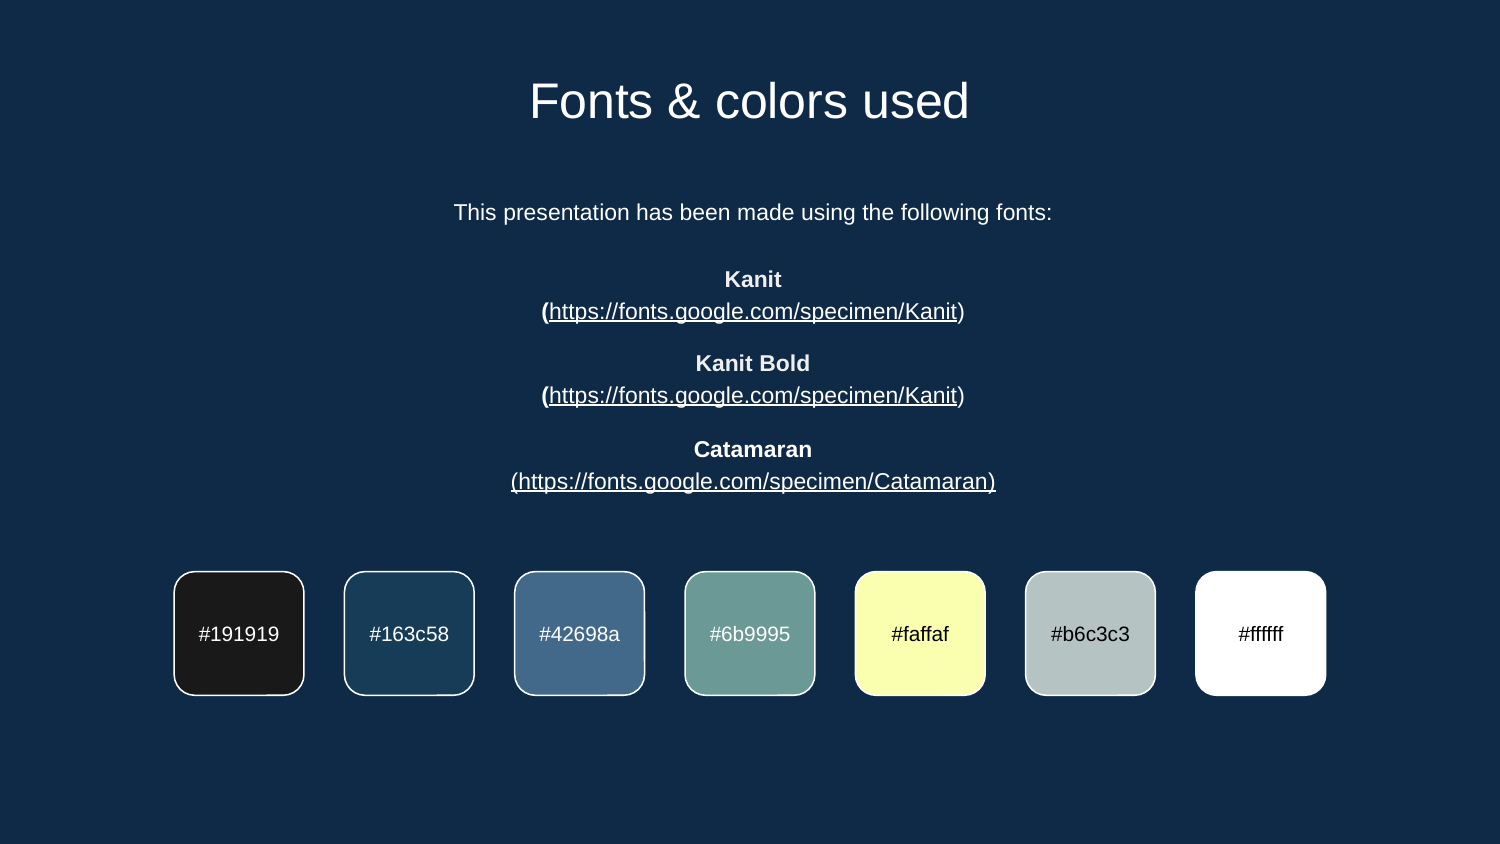

# Fonts & colors used
This presentation has been made using the following fonts:

Kanit
(https://fonts.google.com/specimen/Kanit)
Kanit Bold
(https://fonts.google.com/specimen/Kanit)

Catamaran
(https://fonts.google.com/specimen/Catamaran)

#191919
#163c58
#42698a
#6b9995
#faffaf
#b6c3c3
#ffffff